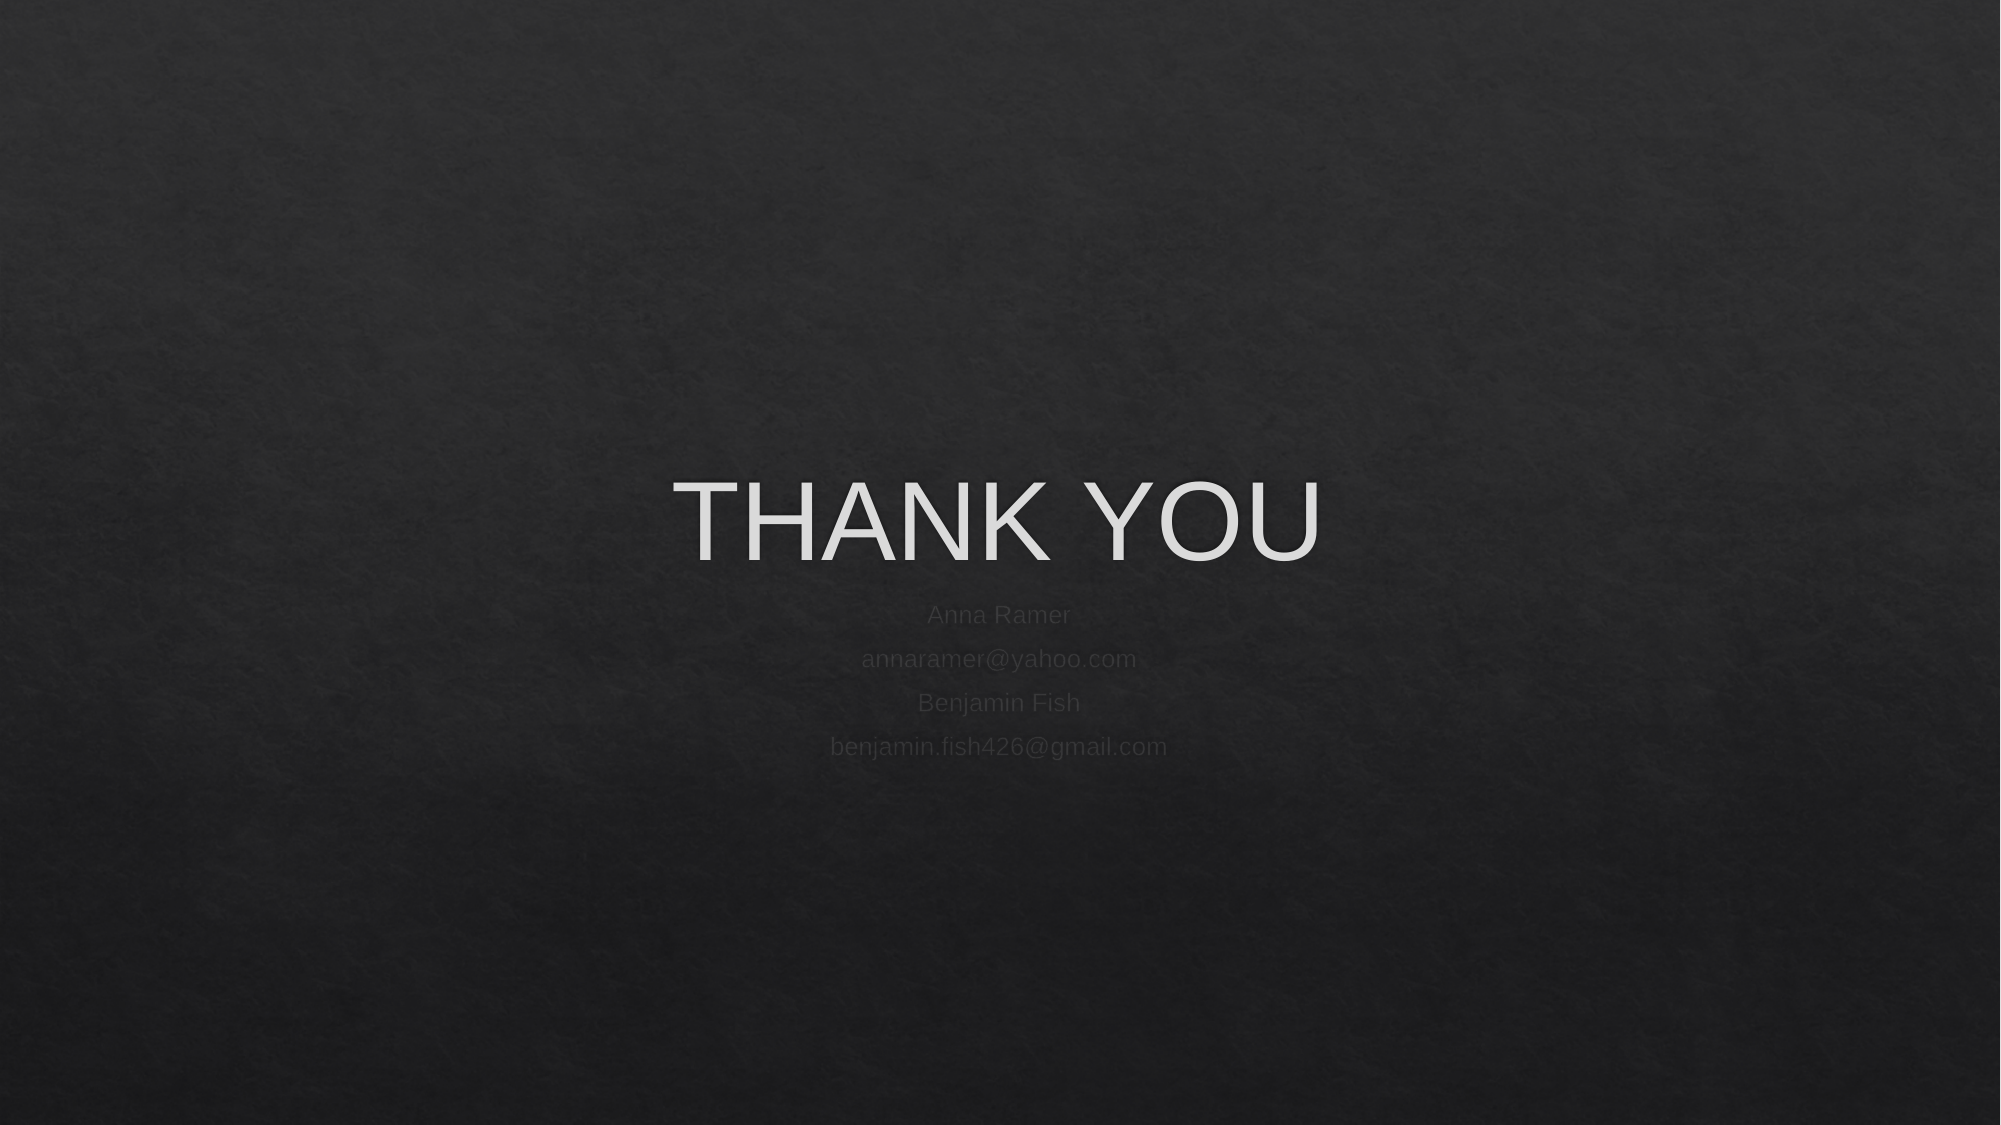

# THANK YOU
Anna Ramer
annaramer@yahoo.com
Benjamin Fish
benjamin.fish426@gmail.com